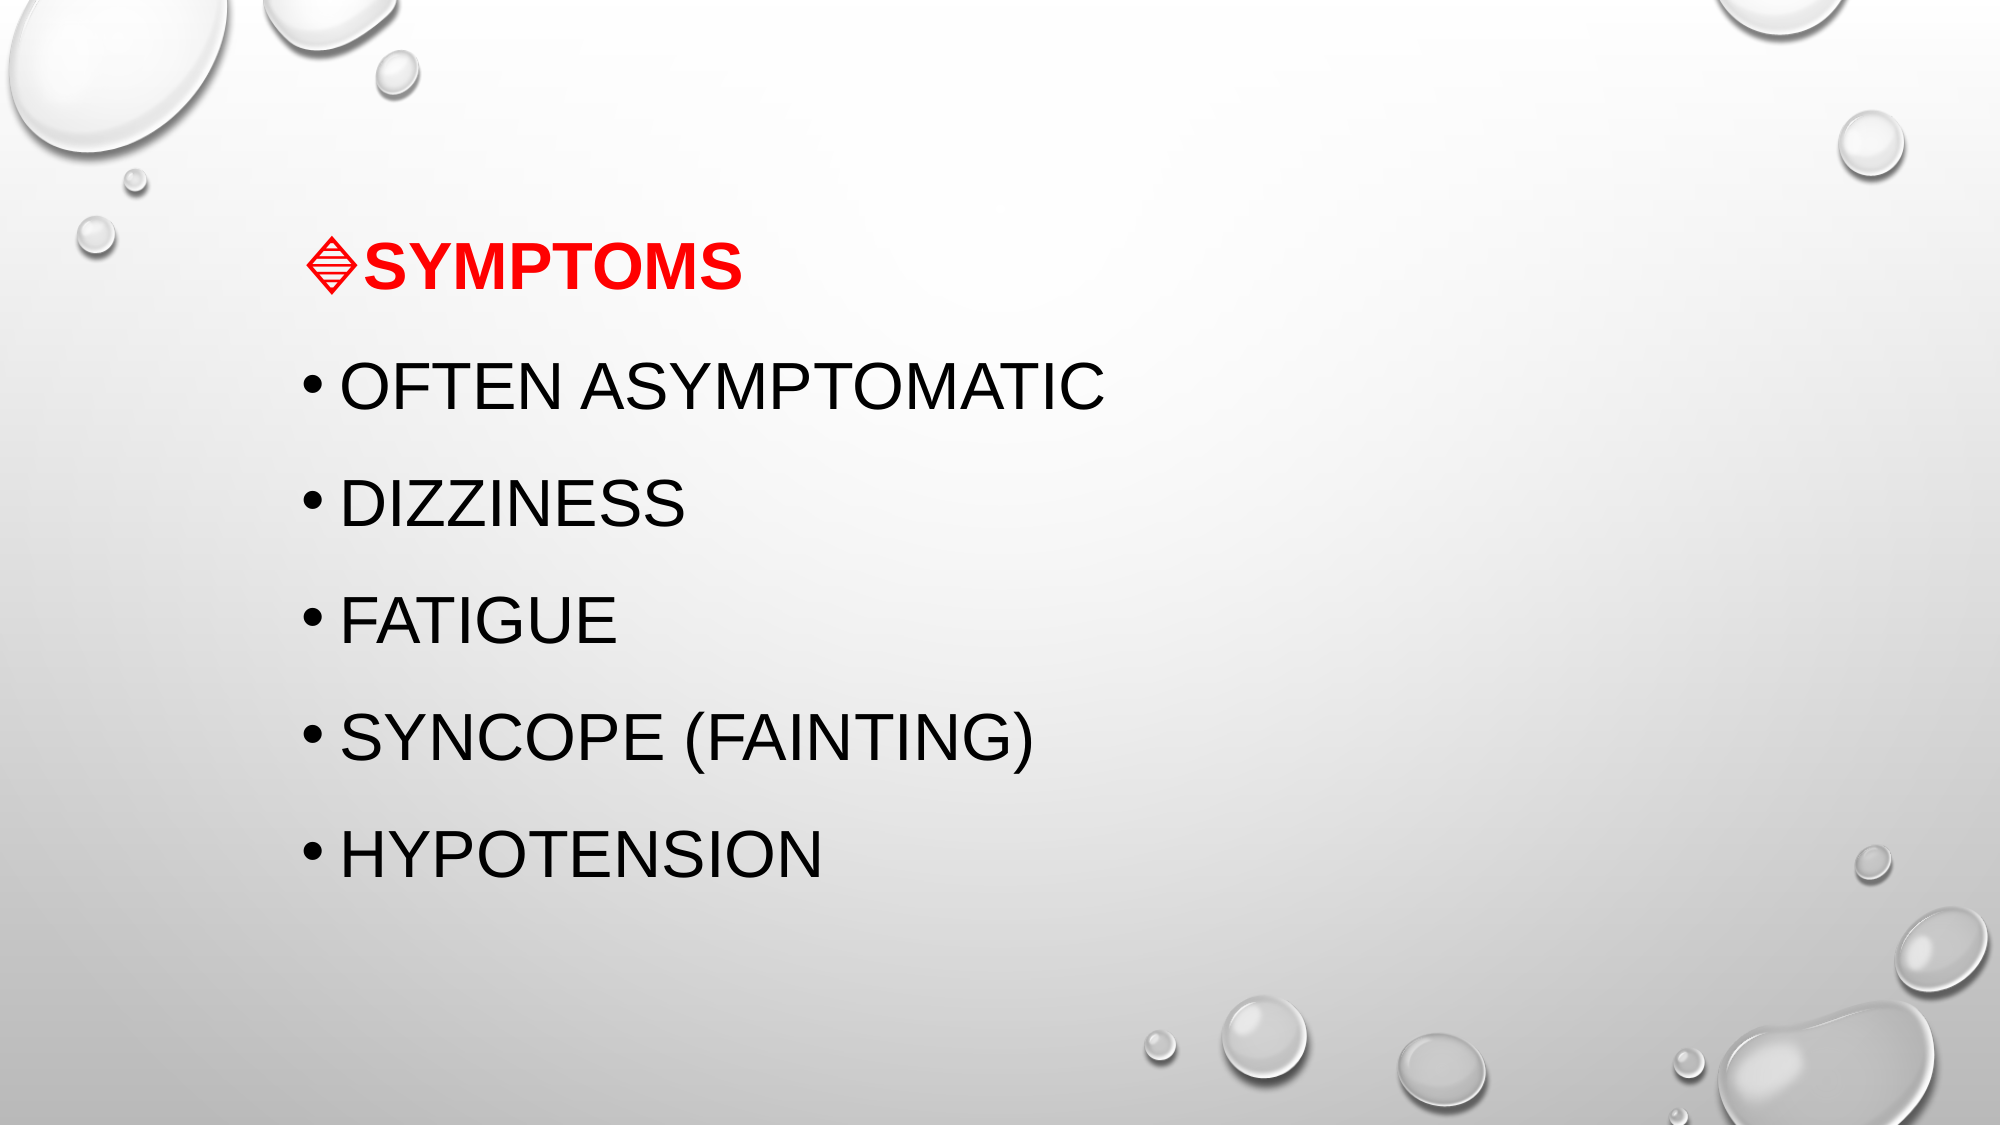

🔹Symptoms
Often asymptomatic
Dizziness
Fatigue
Syncope (fainting)
Hypotension